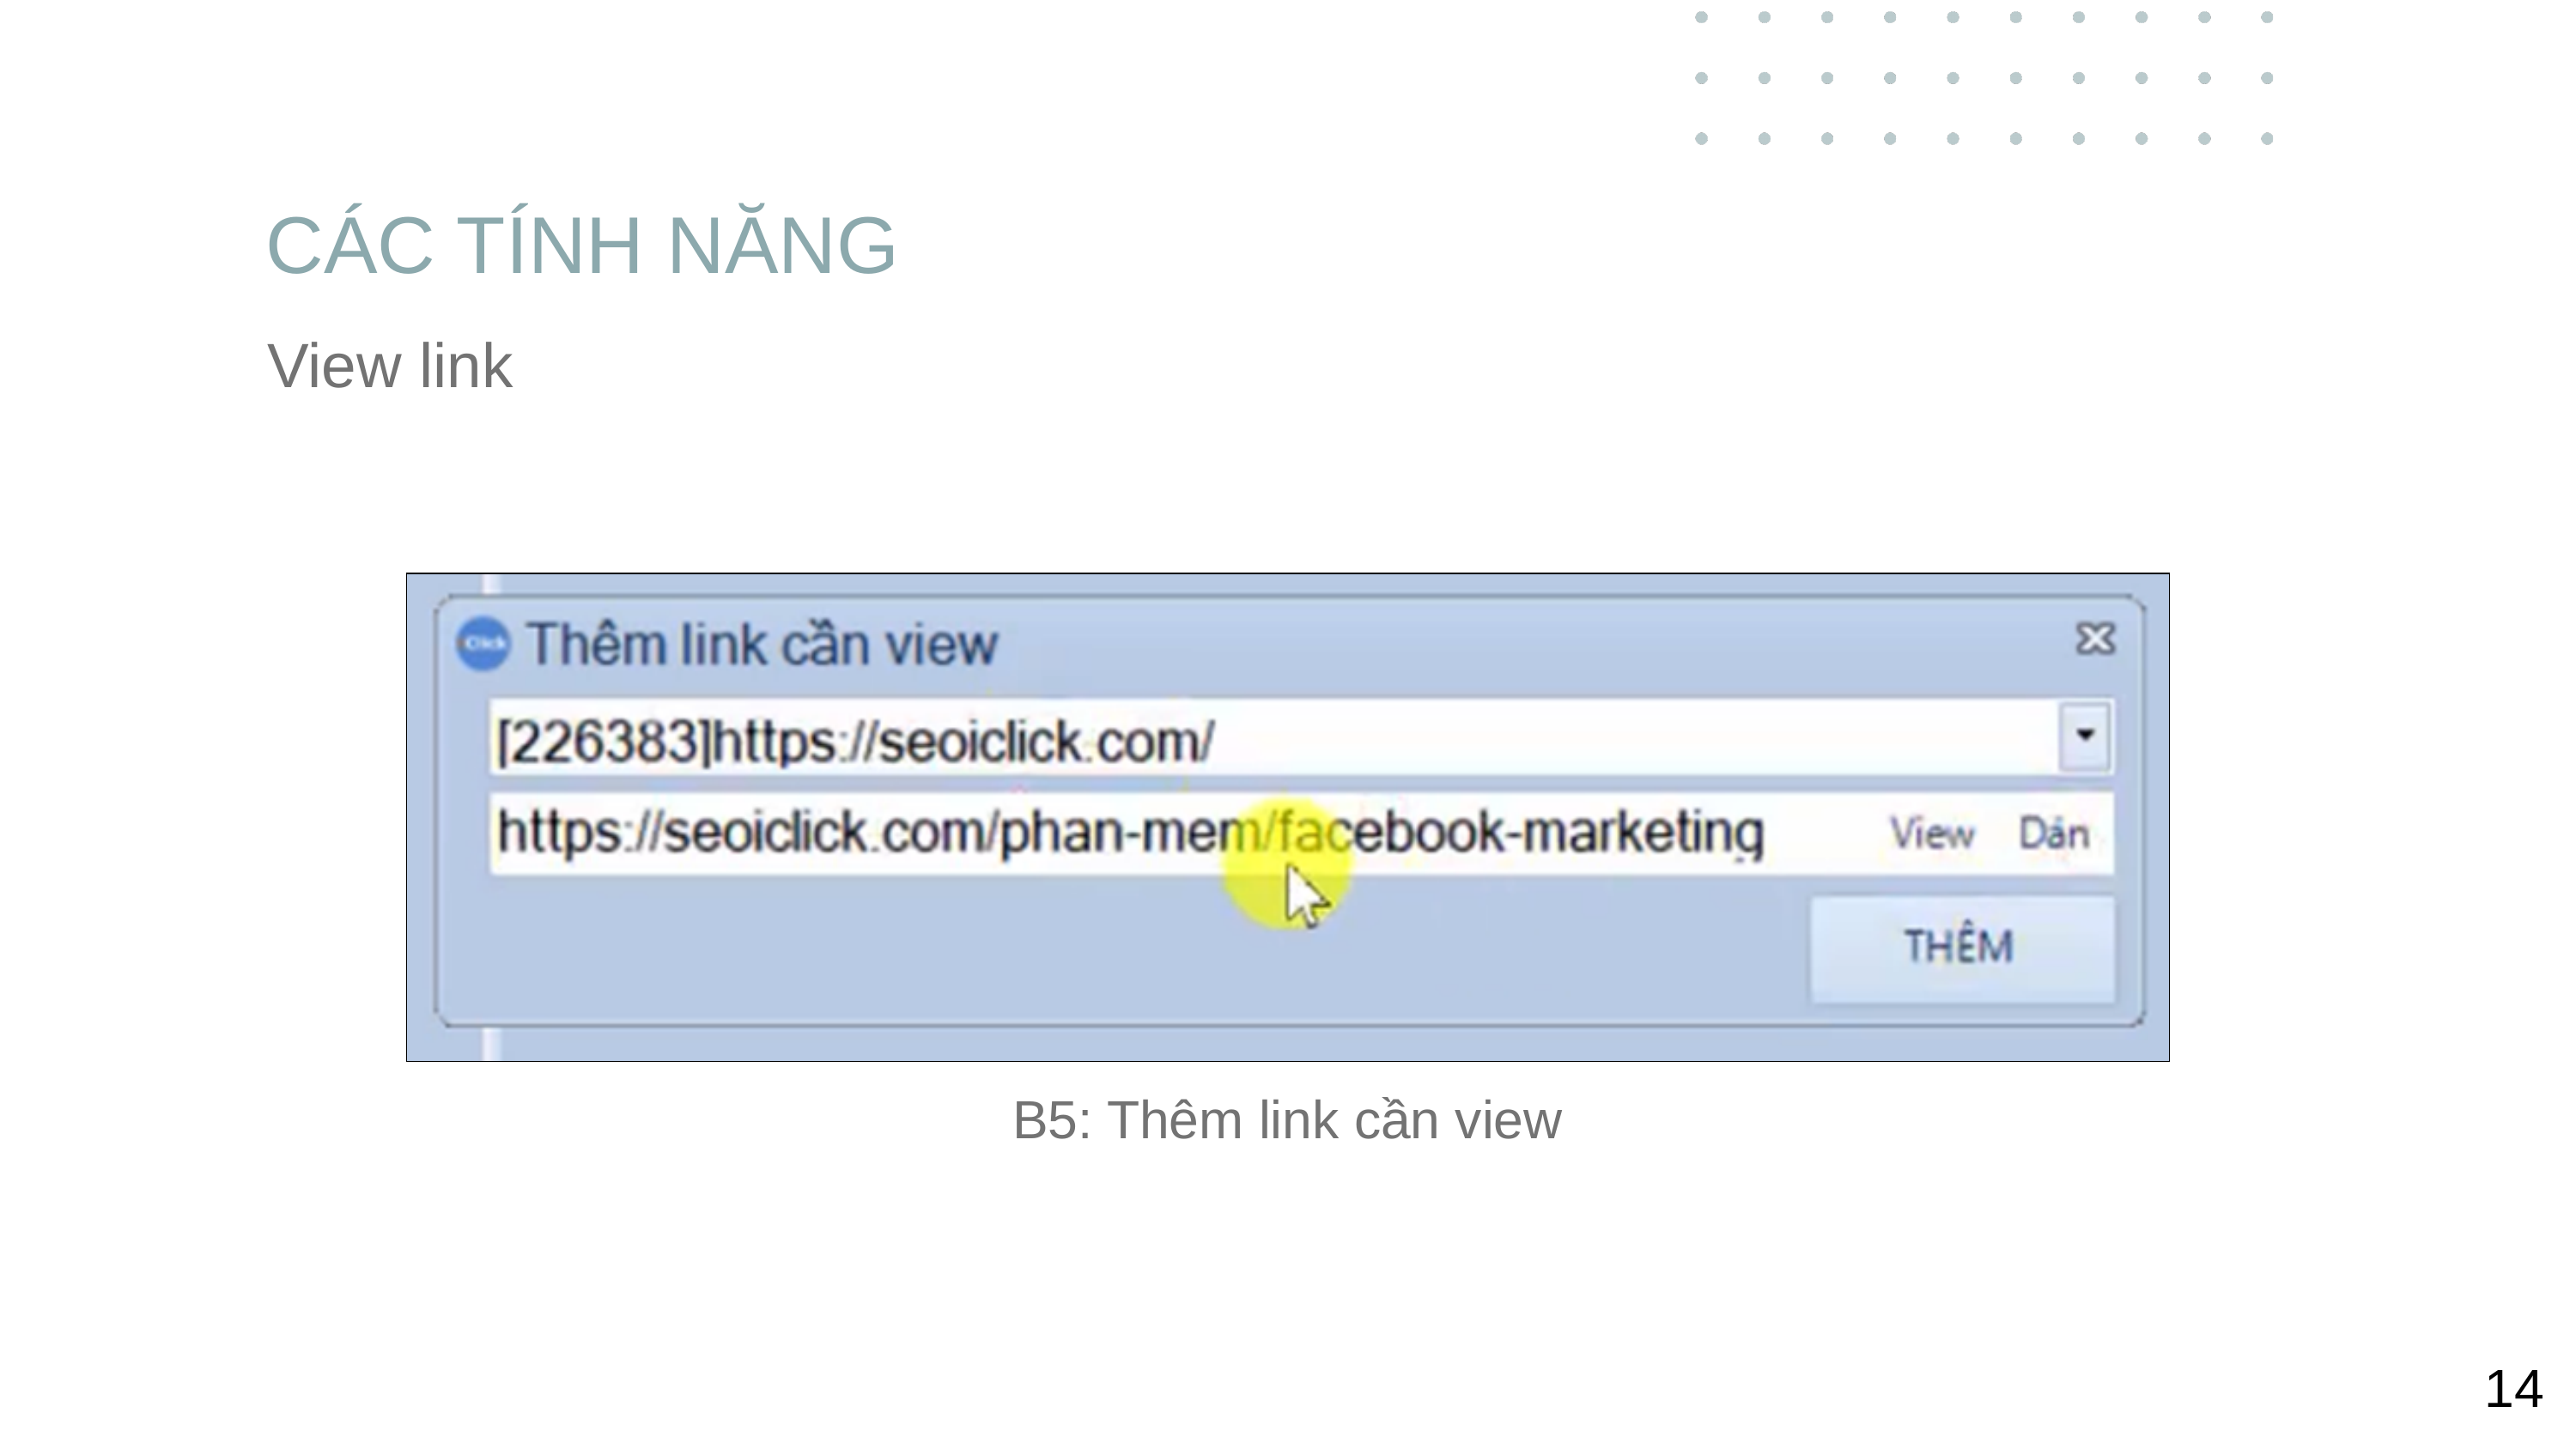

CÁC TÍNH NĂNG
View link

B5: Thêm link cần view
14